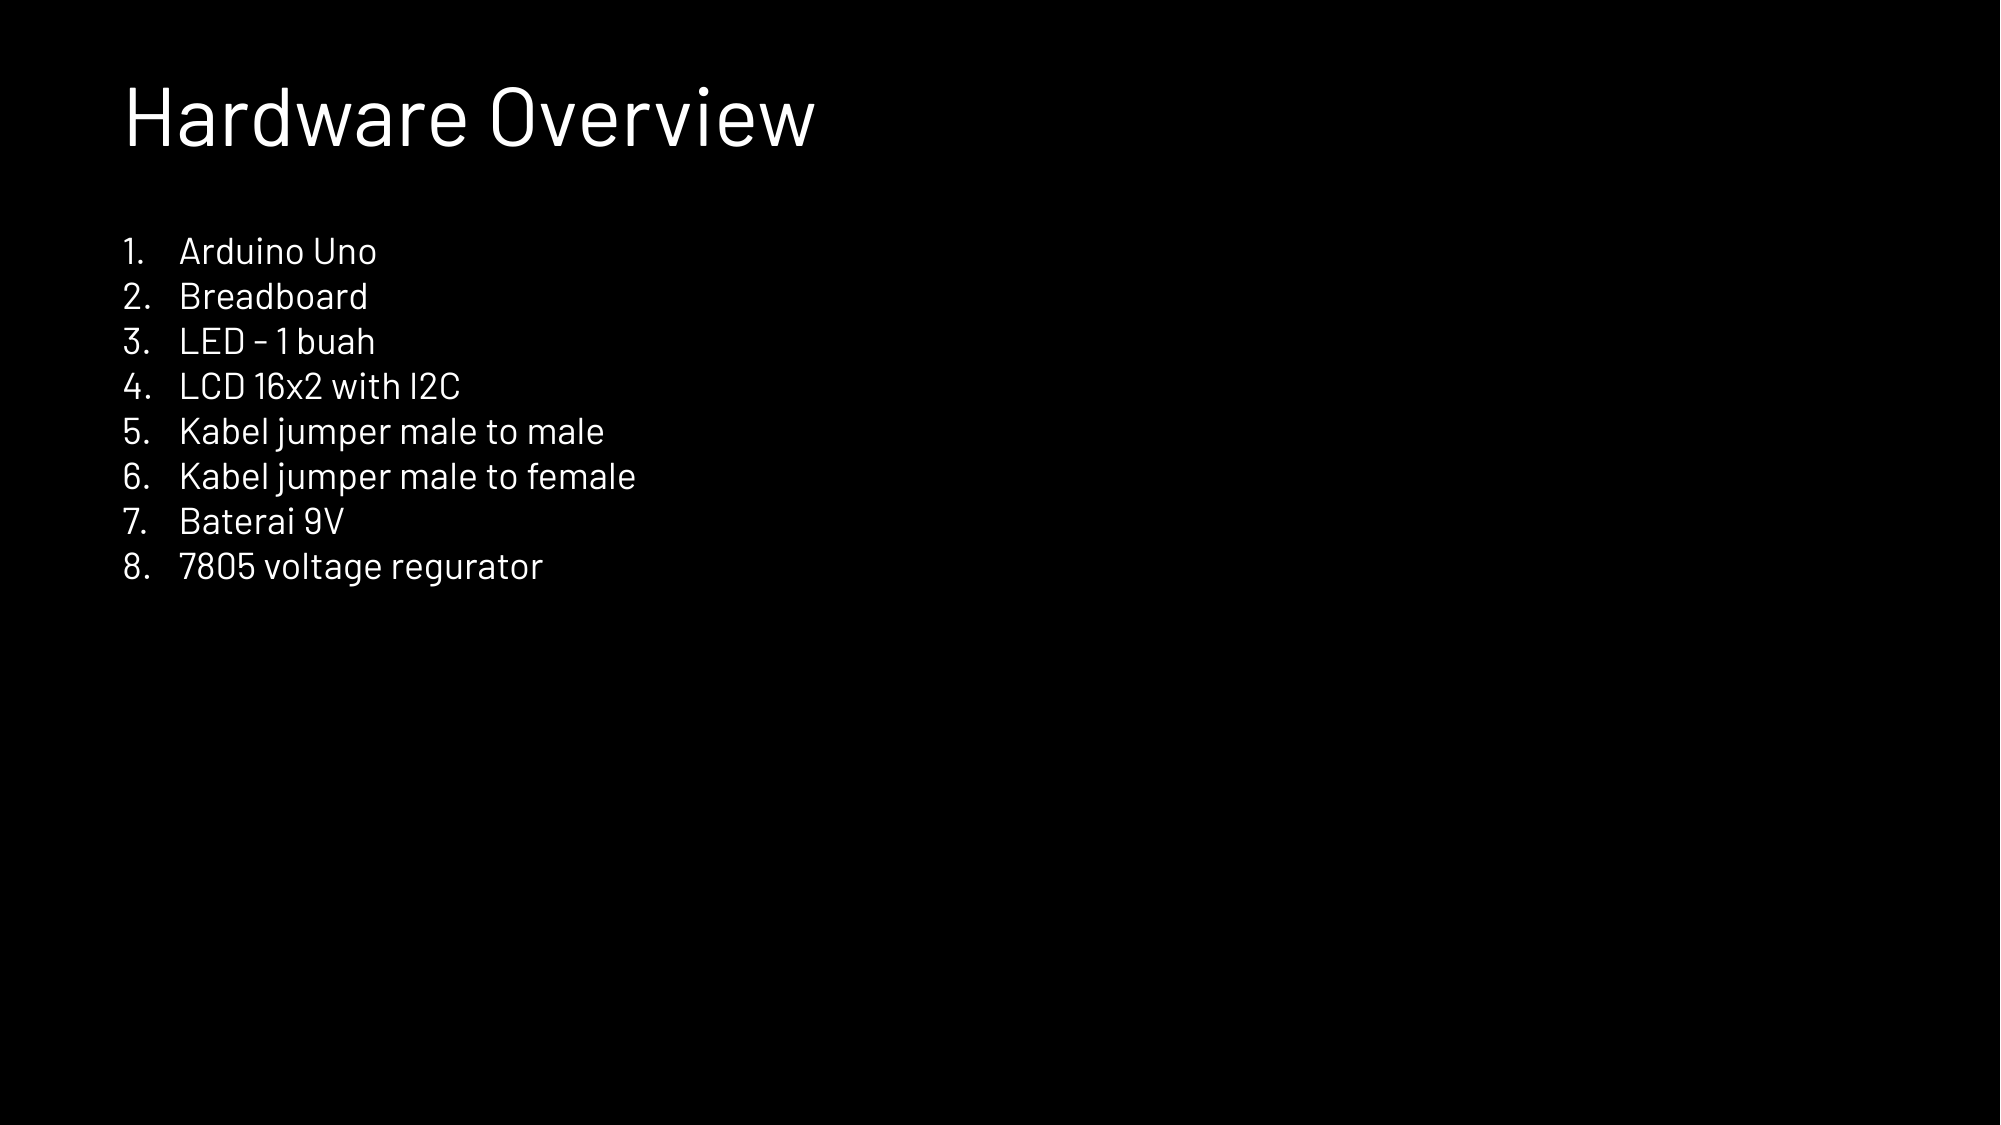

Hardware Overview
Arduino Uno
Breadboard
LED - 1 buah
LCD 16x2 with I2C
Kabel jumper male to male
Kabel jumper male to female
Baterai 9V
7805 voltage regurator